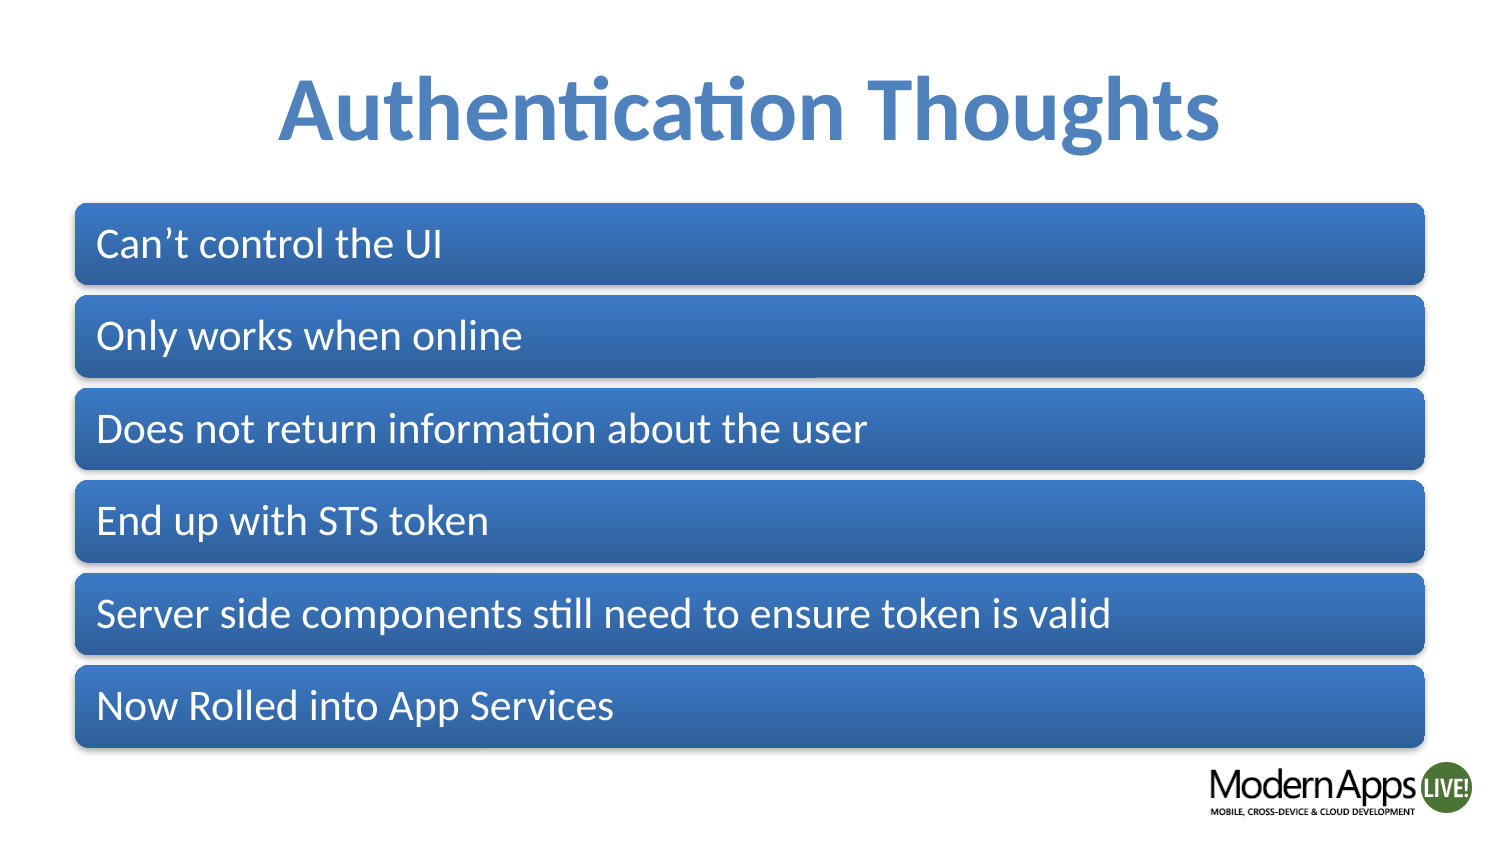

# Authentication Thoughts
Can’t control the UI
Only works when online
Does not return information about the user
End up with STS token
Server side components still need to ensure token is valid
Now Rolled into App Services